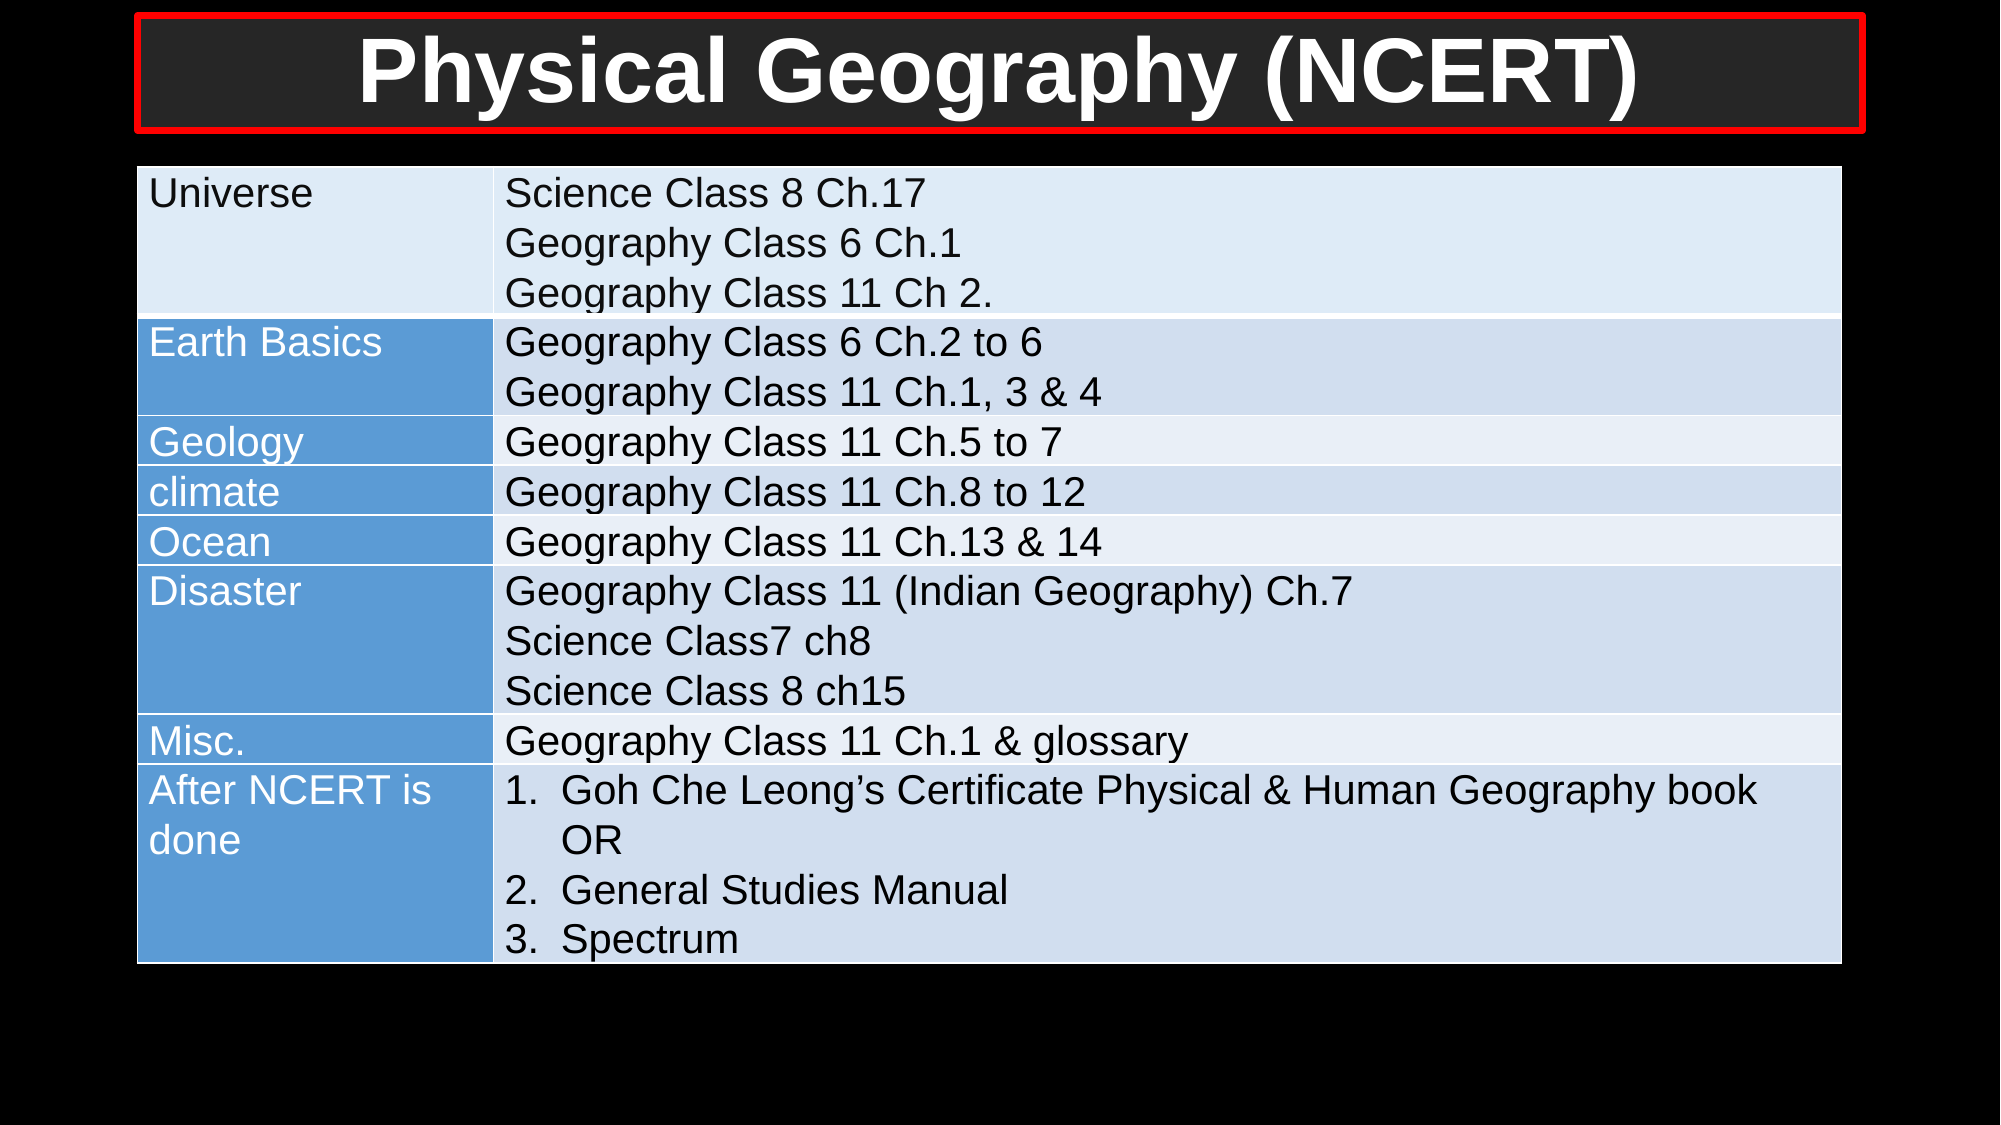

# Physical Geography (NCERT)
| Universe | Science Class 8 Ch.17 Geography Class 6 Ch.1 Geography Class 11 Ch 2. |
| --- | --- |
| Earth Basics | Geography Class 6 Ch.2 to 6 Geography Class 11 Ch.1, 3 & 4 |
| Geology | Geography Class 11 Ch.5 to 7 |
| climate | Geography Class 11 Ch.8 to 12 |
| Ocean | Geography Class 11 Ch.13 & 14 |
| Disaster | Geography Class 11 (Indian Geography) Ch.7 Science Class7 ch8 Science Class 8 ch15 |
| Misc. | Geography Class 11 Ch.1 & glossary |
| After NCERT is done | Goh Che Leong’s Certificate Physical & Human Geography book OR General Studies Manual Spectrum |